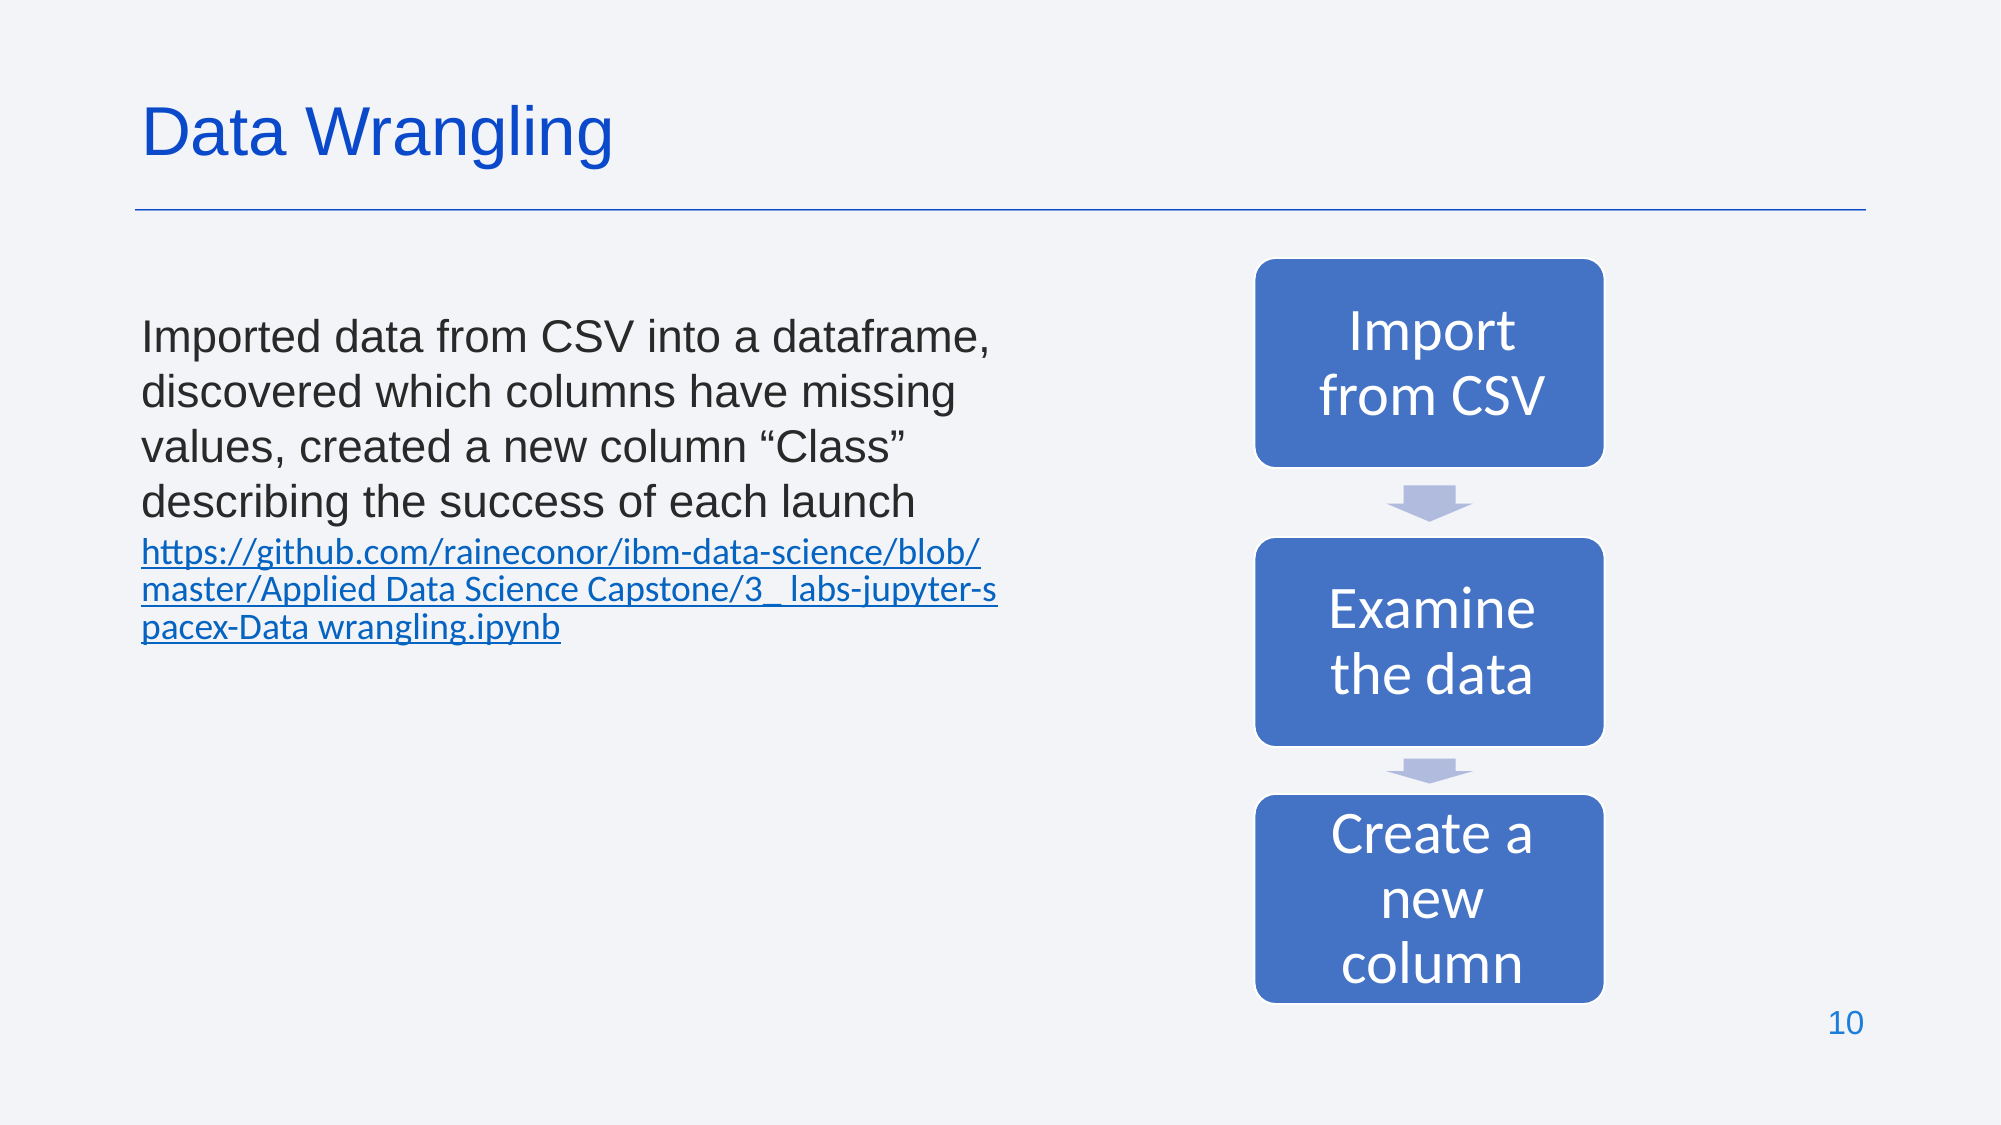

Data Wrangling
Import from CSV

Examine the data

Create a new column
Imported data from CSV into a dataframe, discovered which columns have missing values, created a new column “Class” describing the success of each launch
https://github.com/raineconor/ibm-data-science/blob/master/Applied Data Science Capstone/3_ labs-jupyter-spacex-Data wrangling.ipynb

10